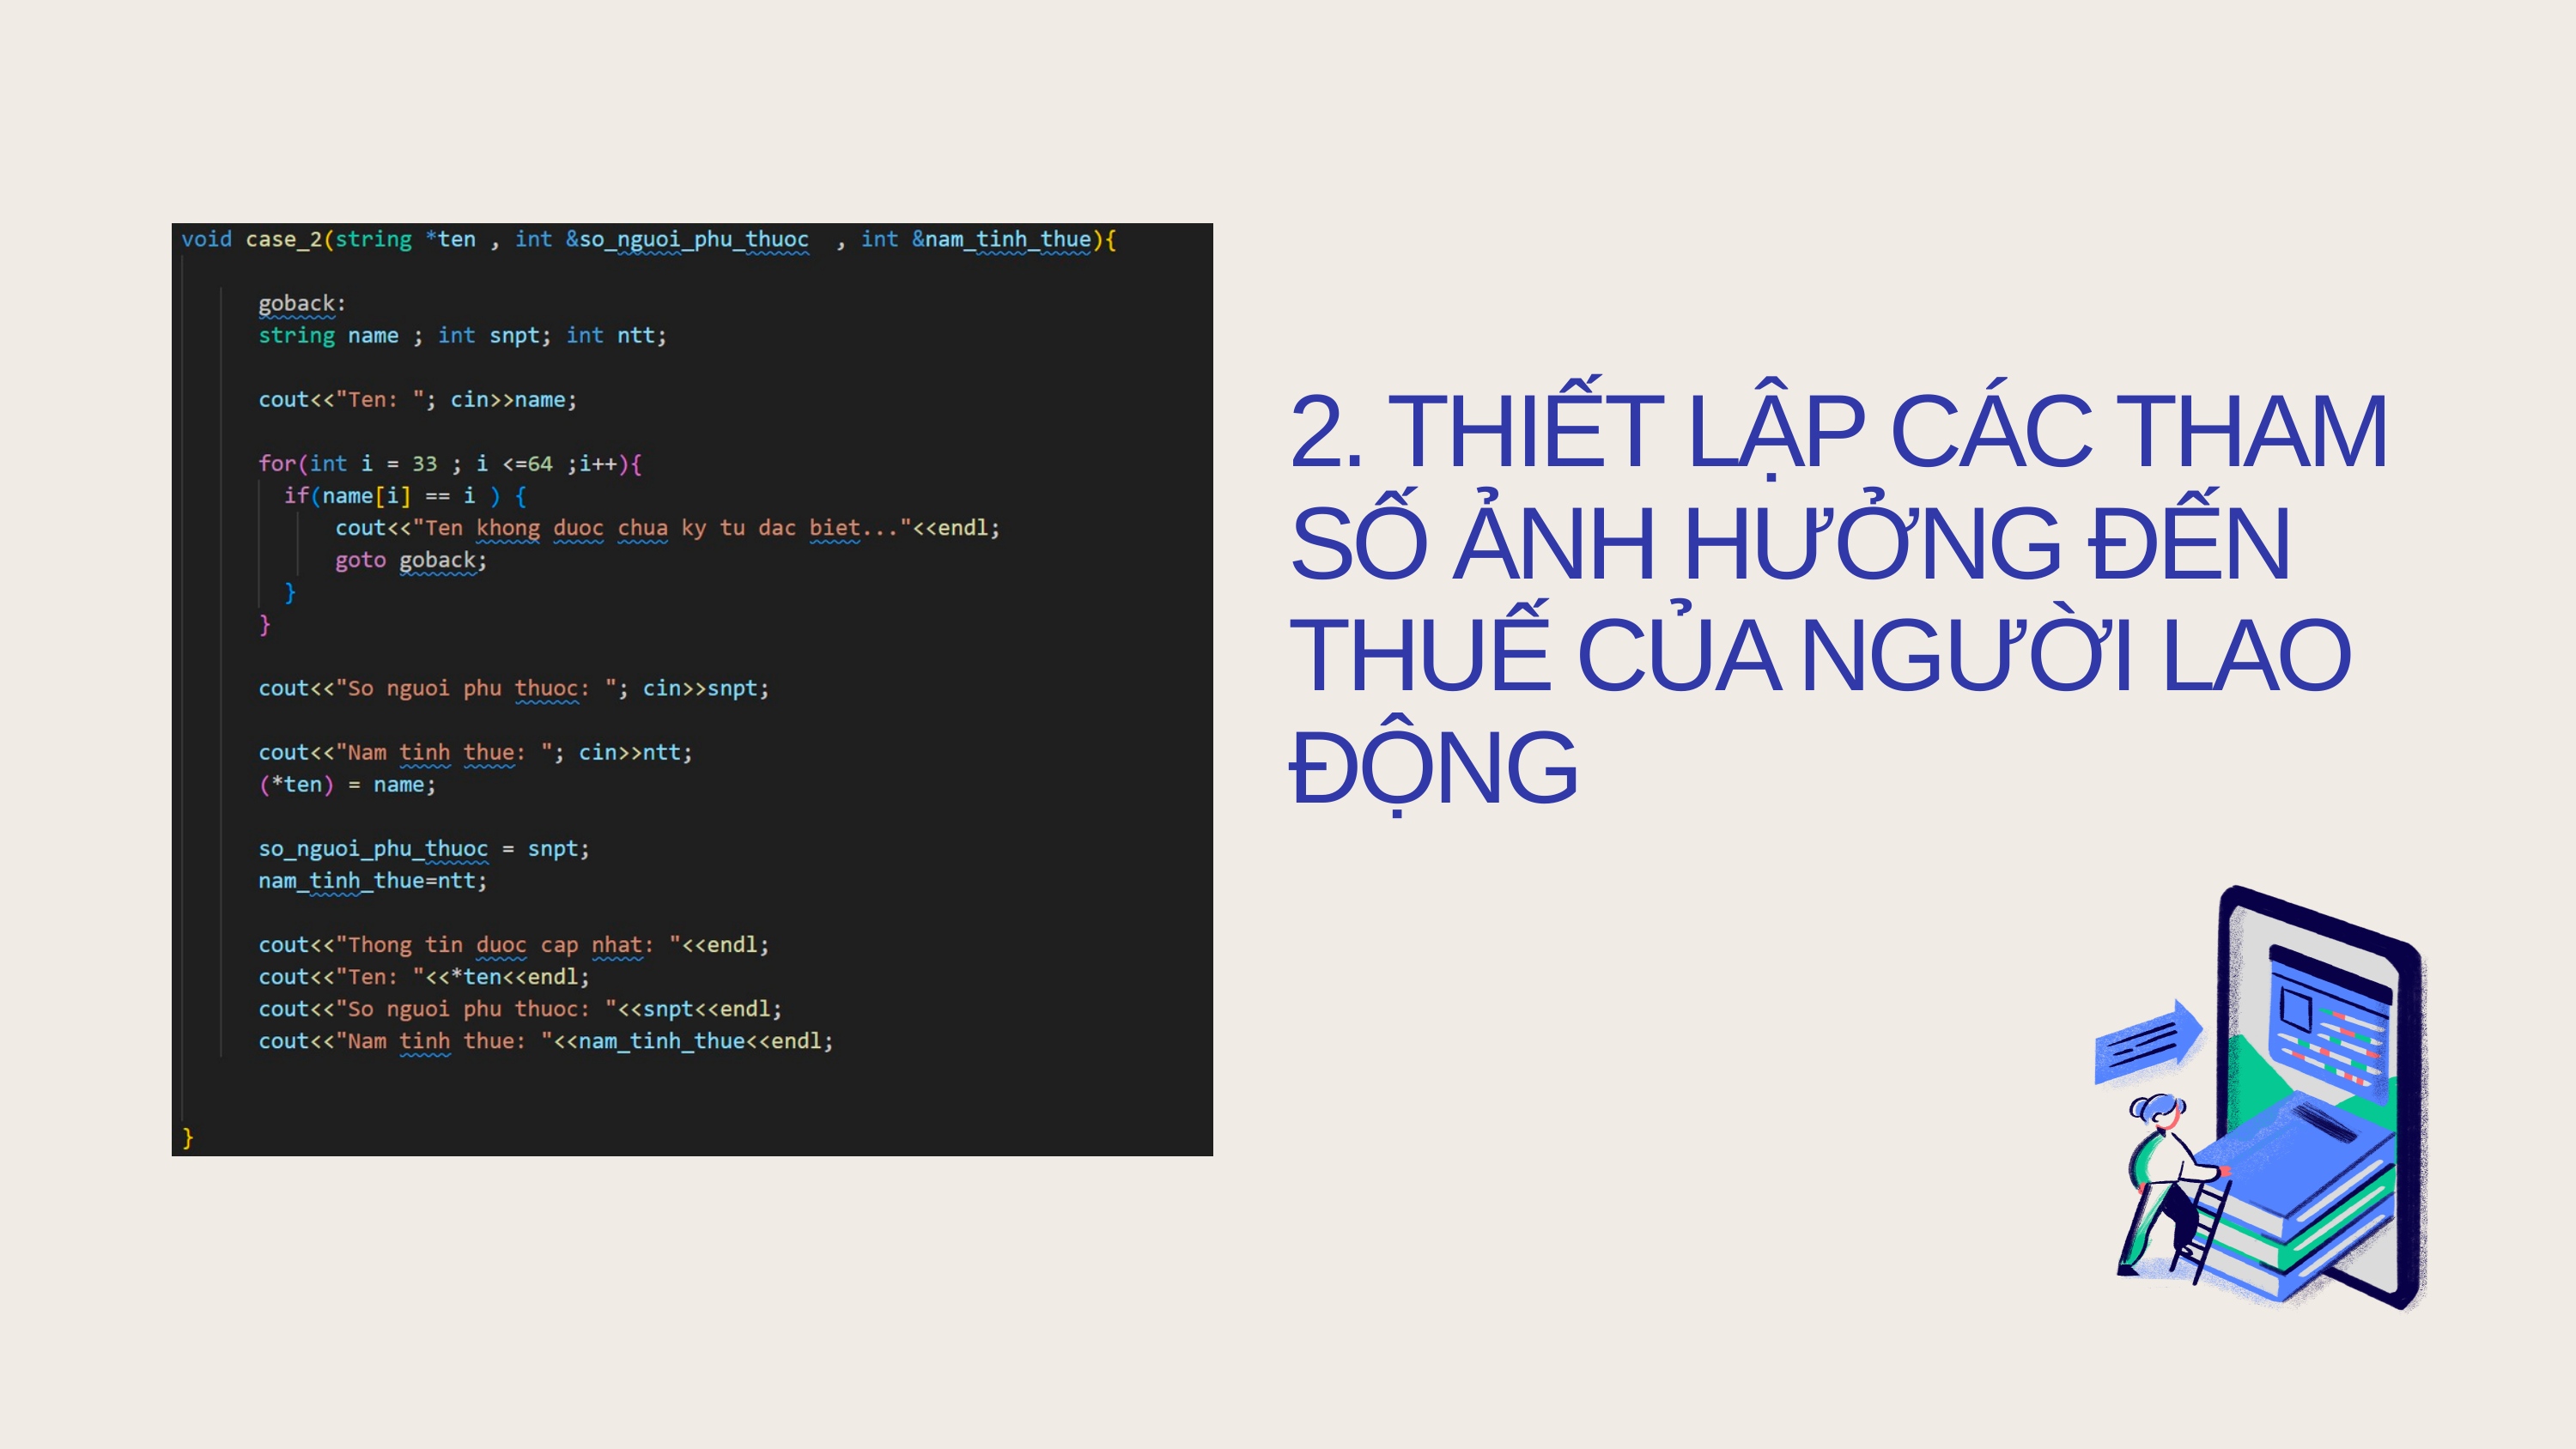

2. THIẾT LẬP CÁC THAM SỐ ẢNH HƯỞNG ĐẾN THUẾ CỦA NGƯỜI LAO ĐỘNG